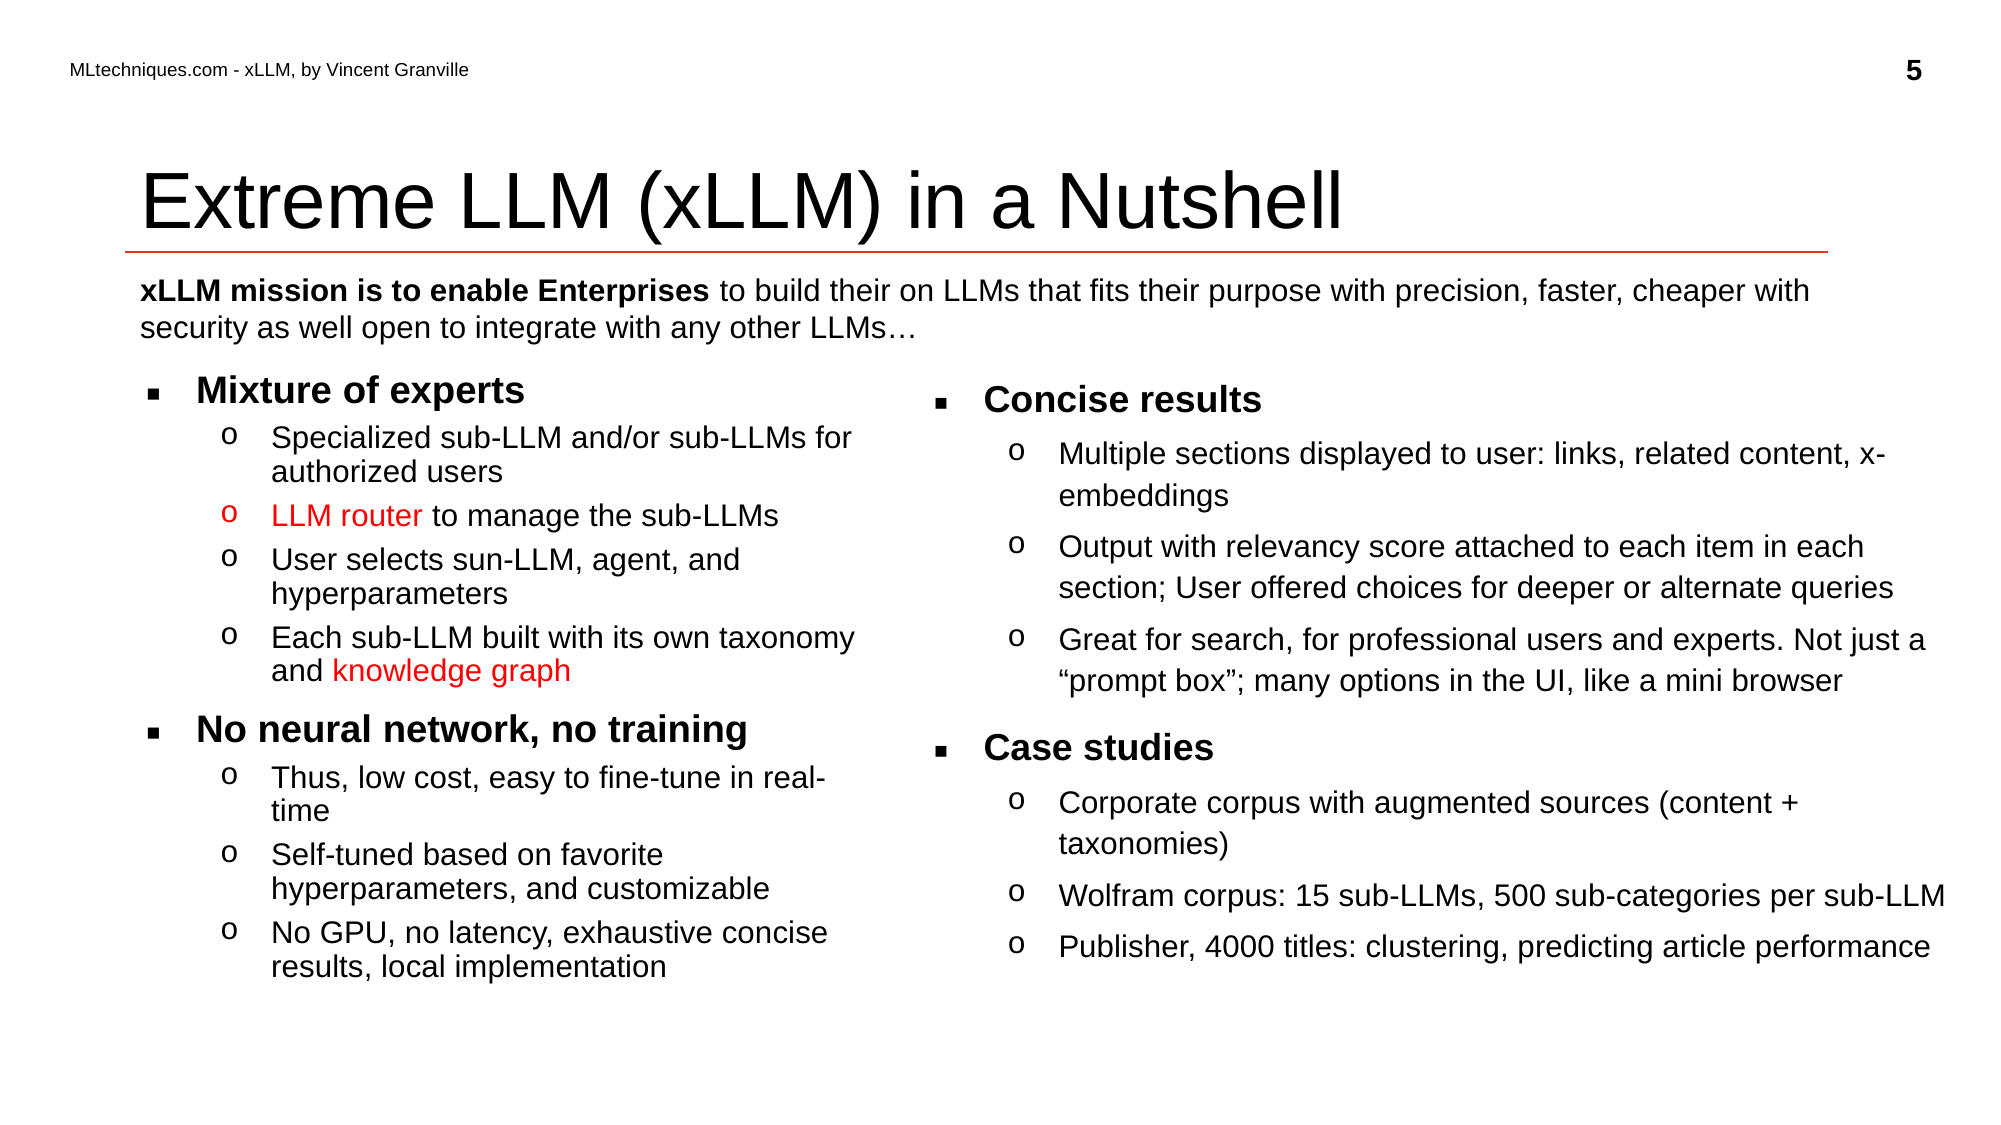

5
MLtechniques.com - xLLM, by Vincent Granville
# Extreme LLM (xLLM) in a Nutshell
xLLM mission is to enable Enterprises to build their on LLMs that fits their purpose with precision, faster, cheaper with security as well open to integrate with any other LLMs…
Mixture of experts
Specialized sub-LLM and/or sub-LLMs for authorized users
LLM router to manage the sub-LLMs
User selects sun-LLM, agent, and hyperparameters
Each sub-LLM built with its own taxonomy and knowledge graph
No neural network, no training
Thus, low cost, easy to fine-tune in real-time
Self-tuned based on favorite hyperparameters, and customizable
No GPU, no latency, exhaustive concise results, local implementation
Concise results
Multiple sections displayed to user: links, related content, x-embeddings
Output with relevancy score attached to each item in each section; User offered choices for deeper or alternate queries
Great for search, for professional users and experts. Not just a “prompt box”; many options in the UI, like a mini browser
Case studies
Corporate corpus with augmented sources (content + taxonomies)
Wolfram corpus: 15 sub-LLMs, 500 sub-categories per sub-LLM
Publisher, 4000 titles: clustering, predicting article performance